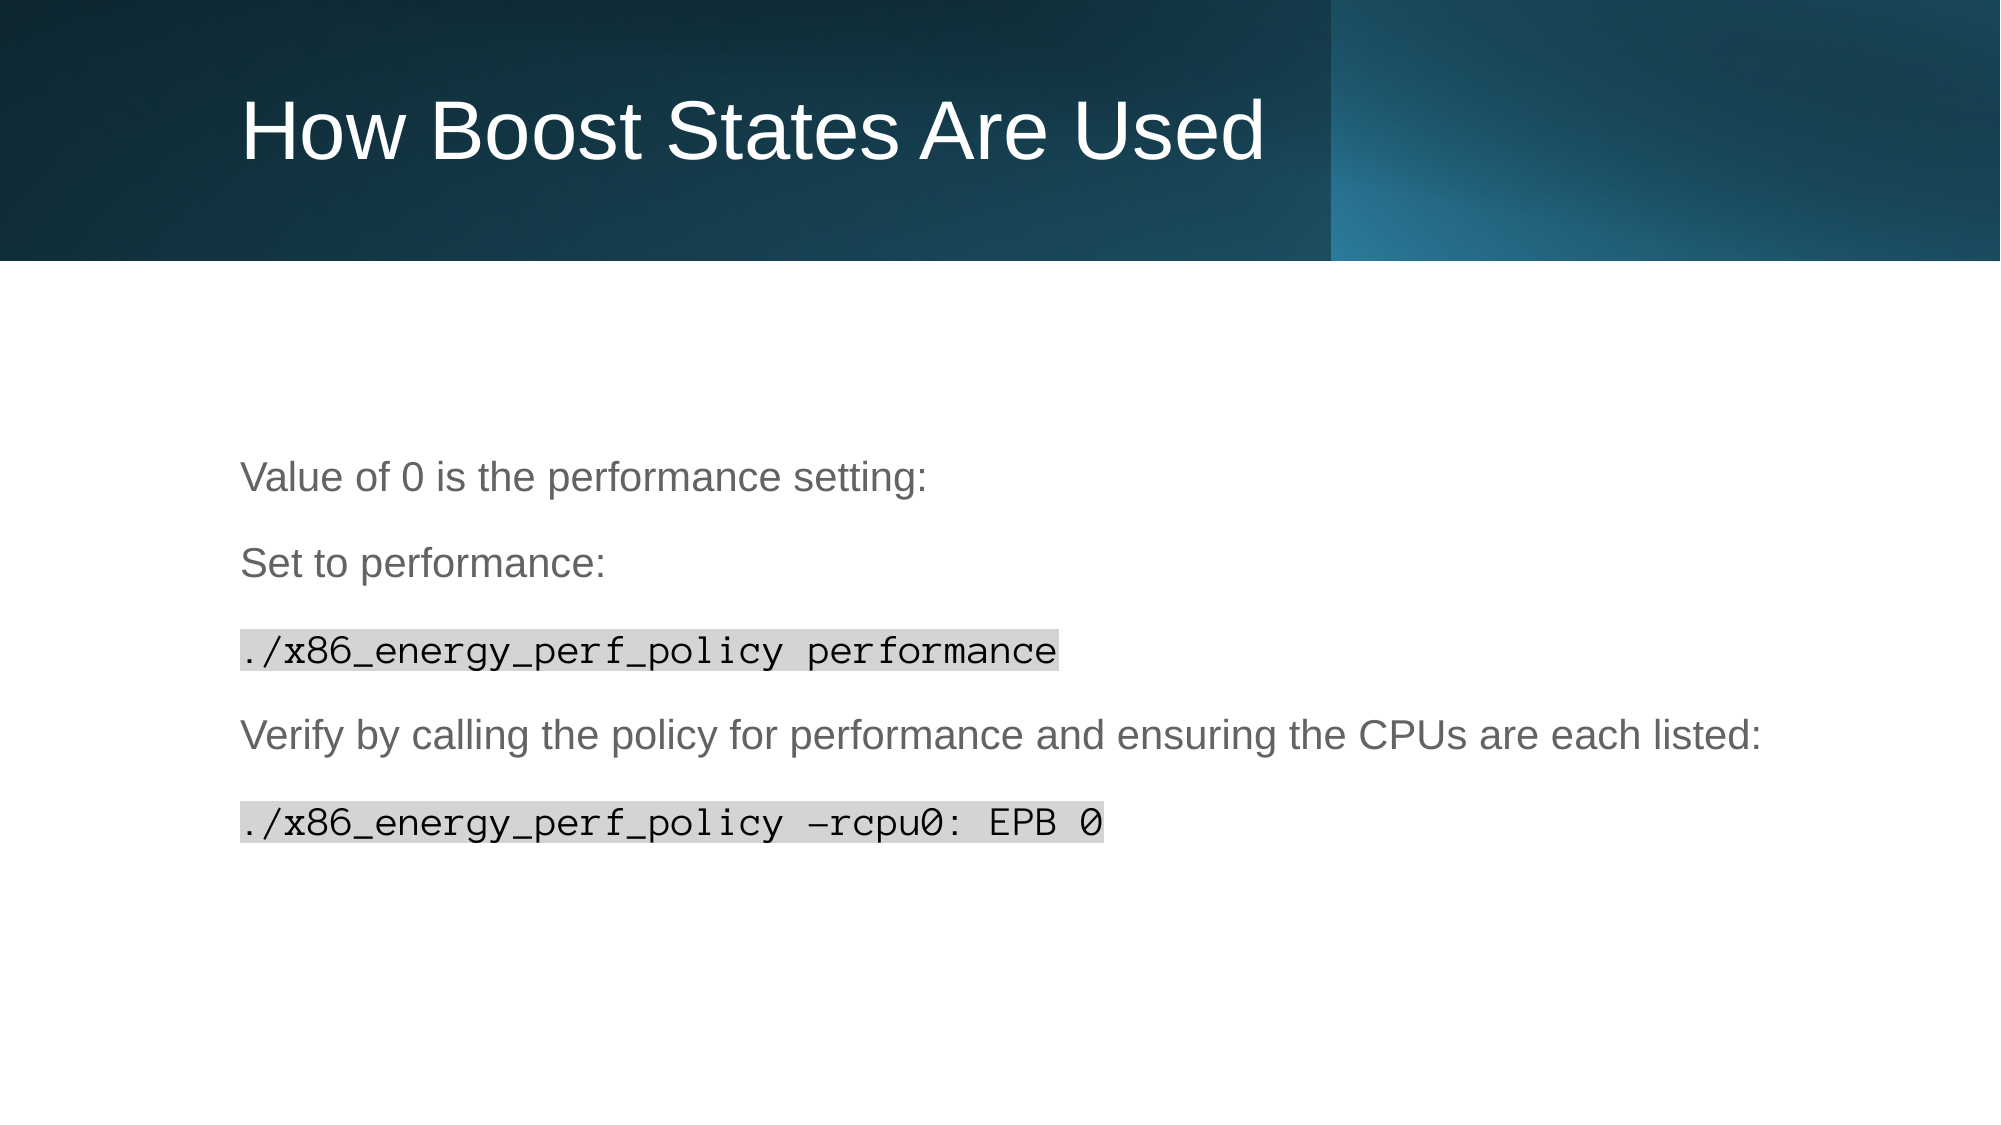

# How Boost States Are Used
Value of 0 is the performance setting:
Set to performance:
./x86_energy_perf_policy performance
Verify by calling the policy for performance and ensuring the CPUs are each listed:
./x86_energy_perf_policy –rcpu0: EPB 0